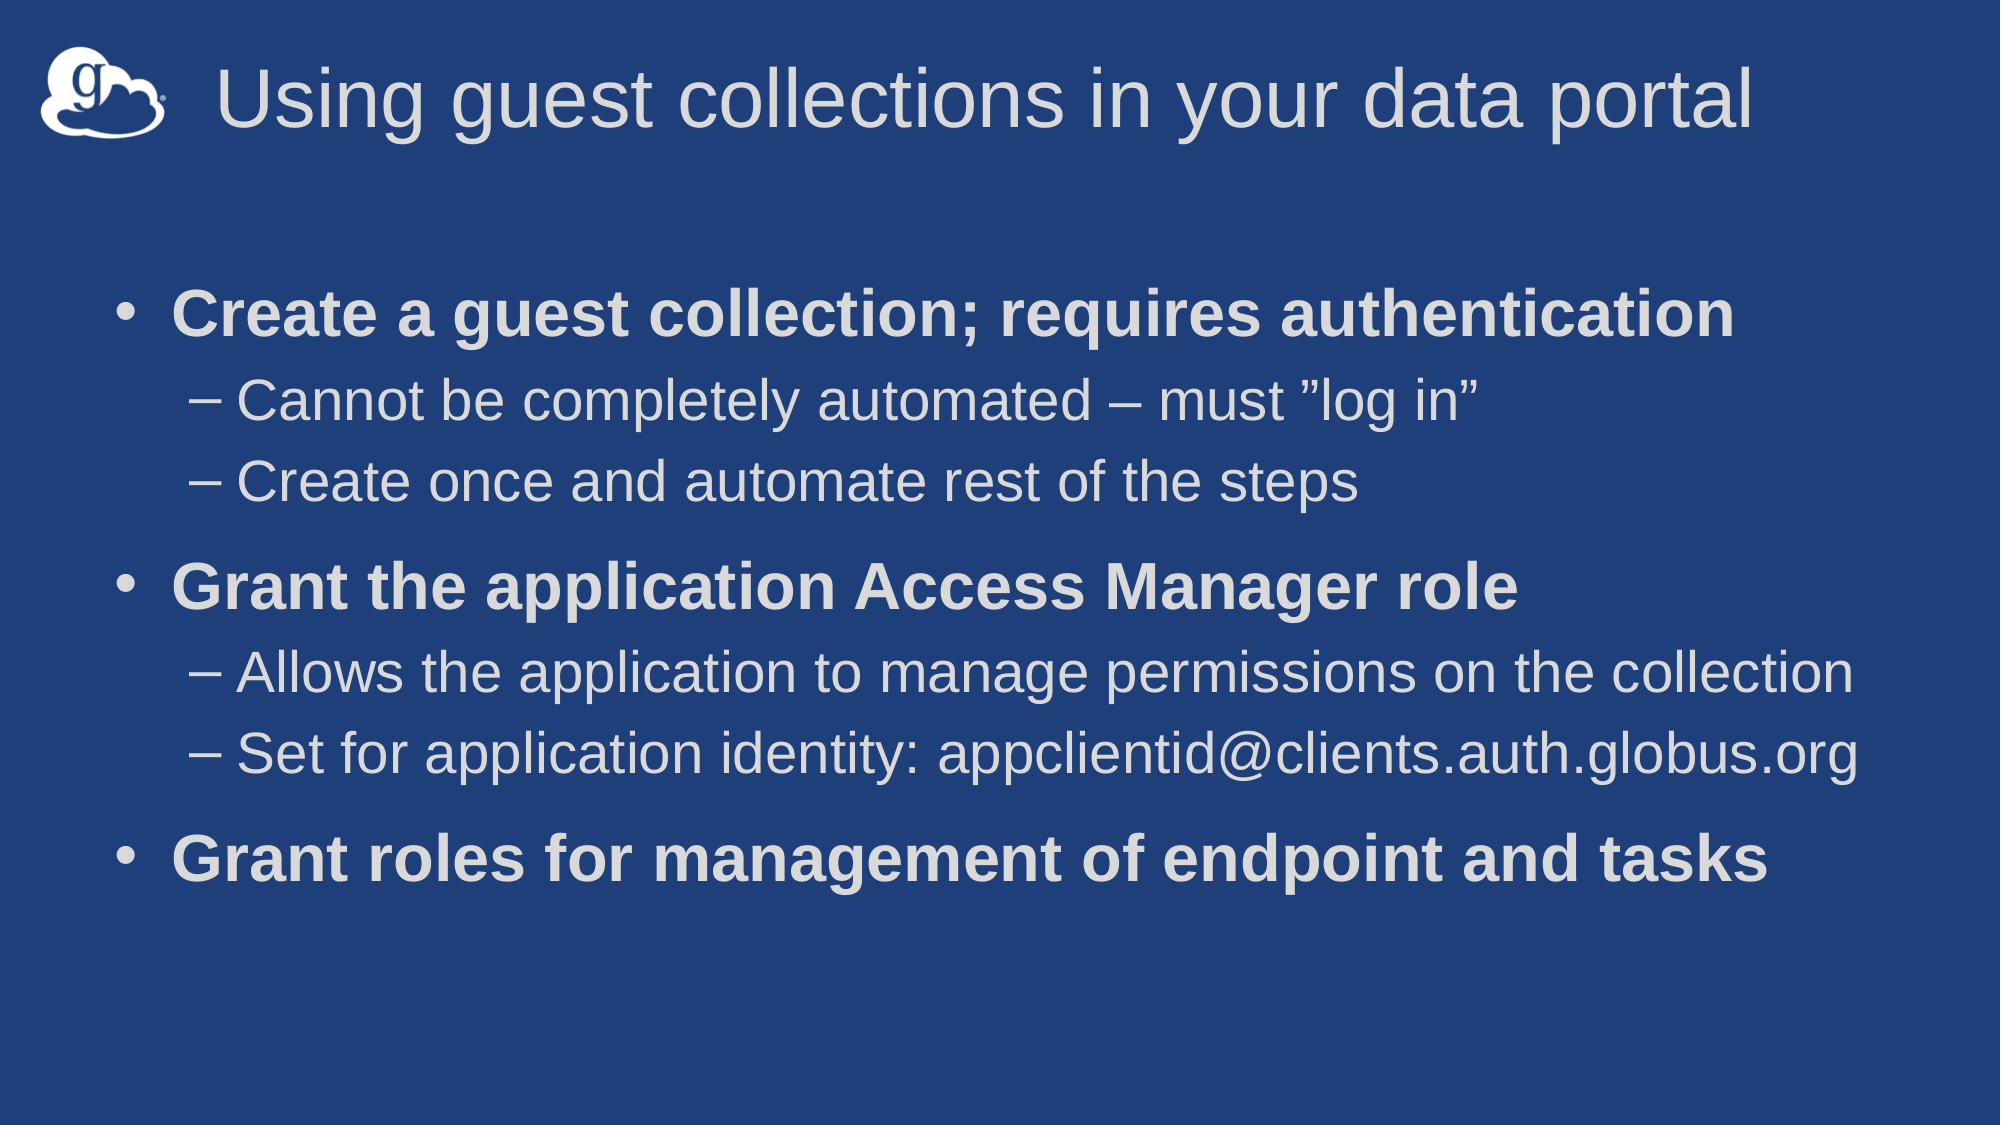

# Using guest collections in your data portal
Create a guest collection; requires authentication
Cannot be completely automated – must ”log in”
Create once and automate rest of the steps
Grant the application Access Manager role
Allows the application to manage permissions on the collection
Set for application identity: appclientid@clients.auth.globus.org
Grant roles for management of endpoint and tasks